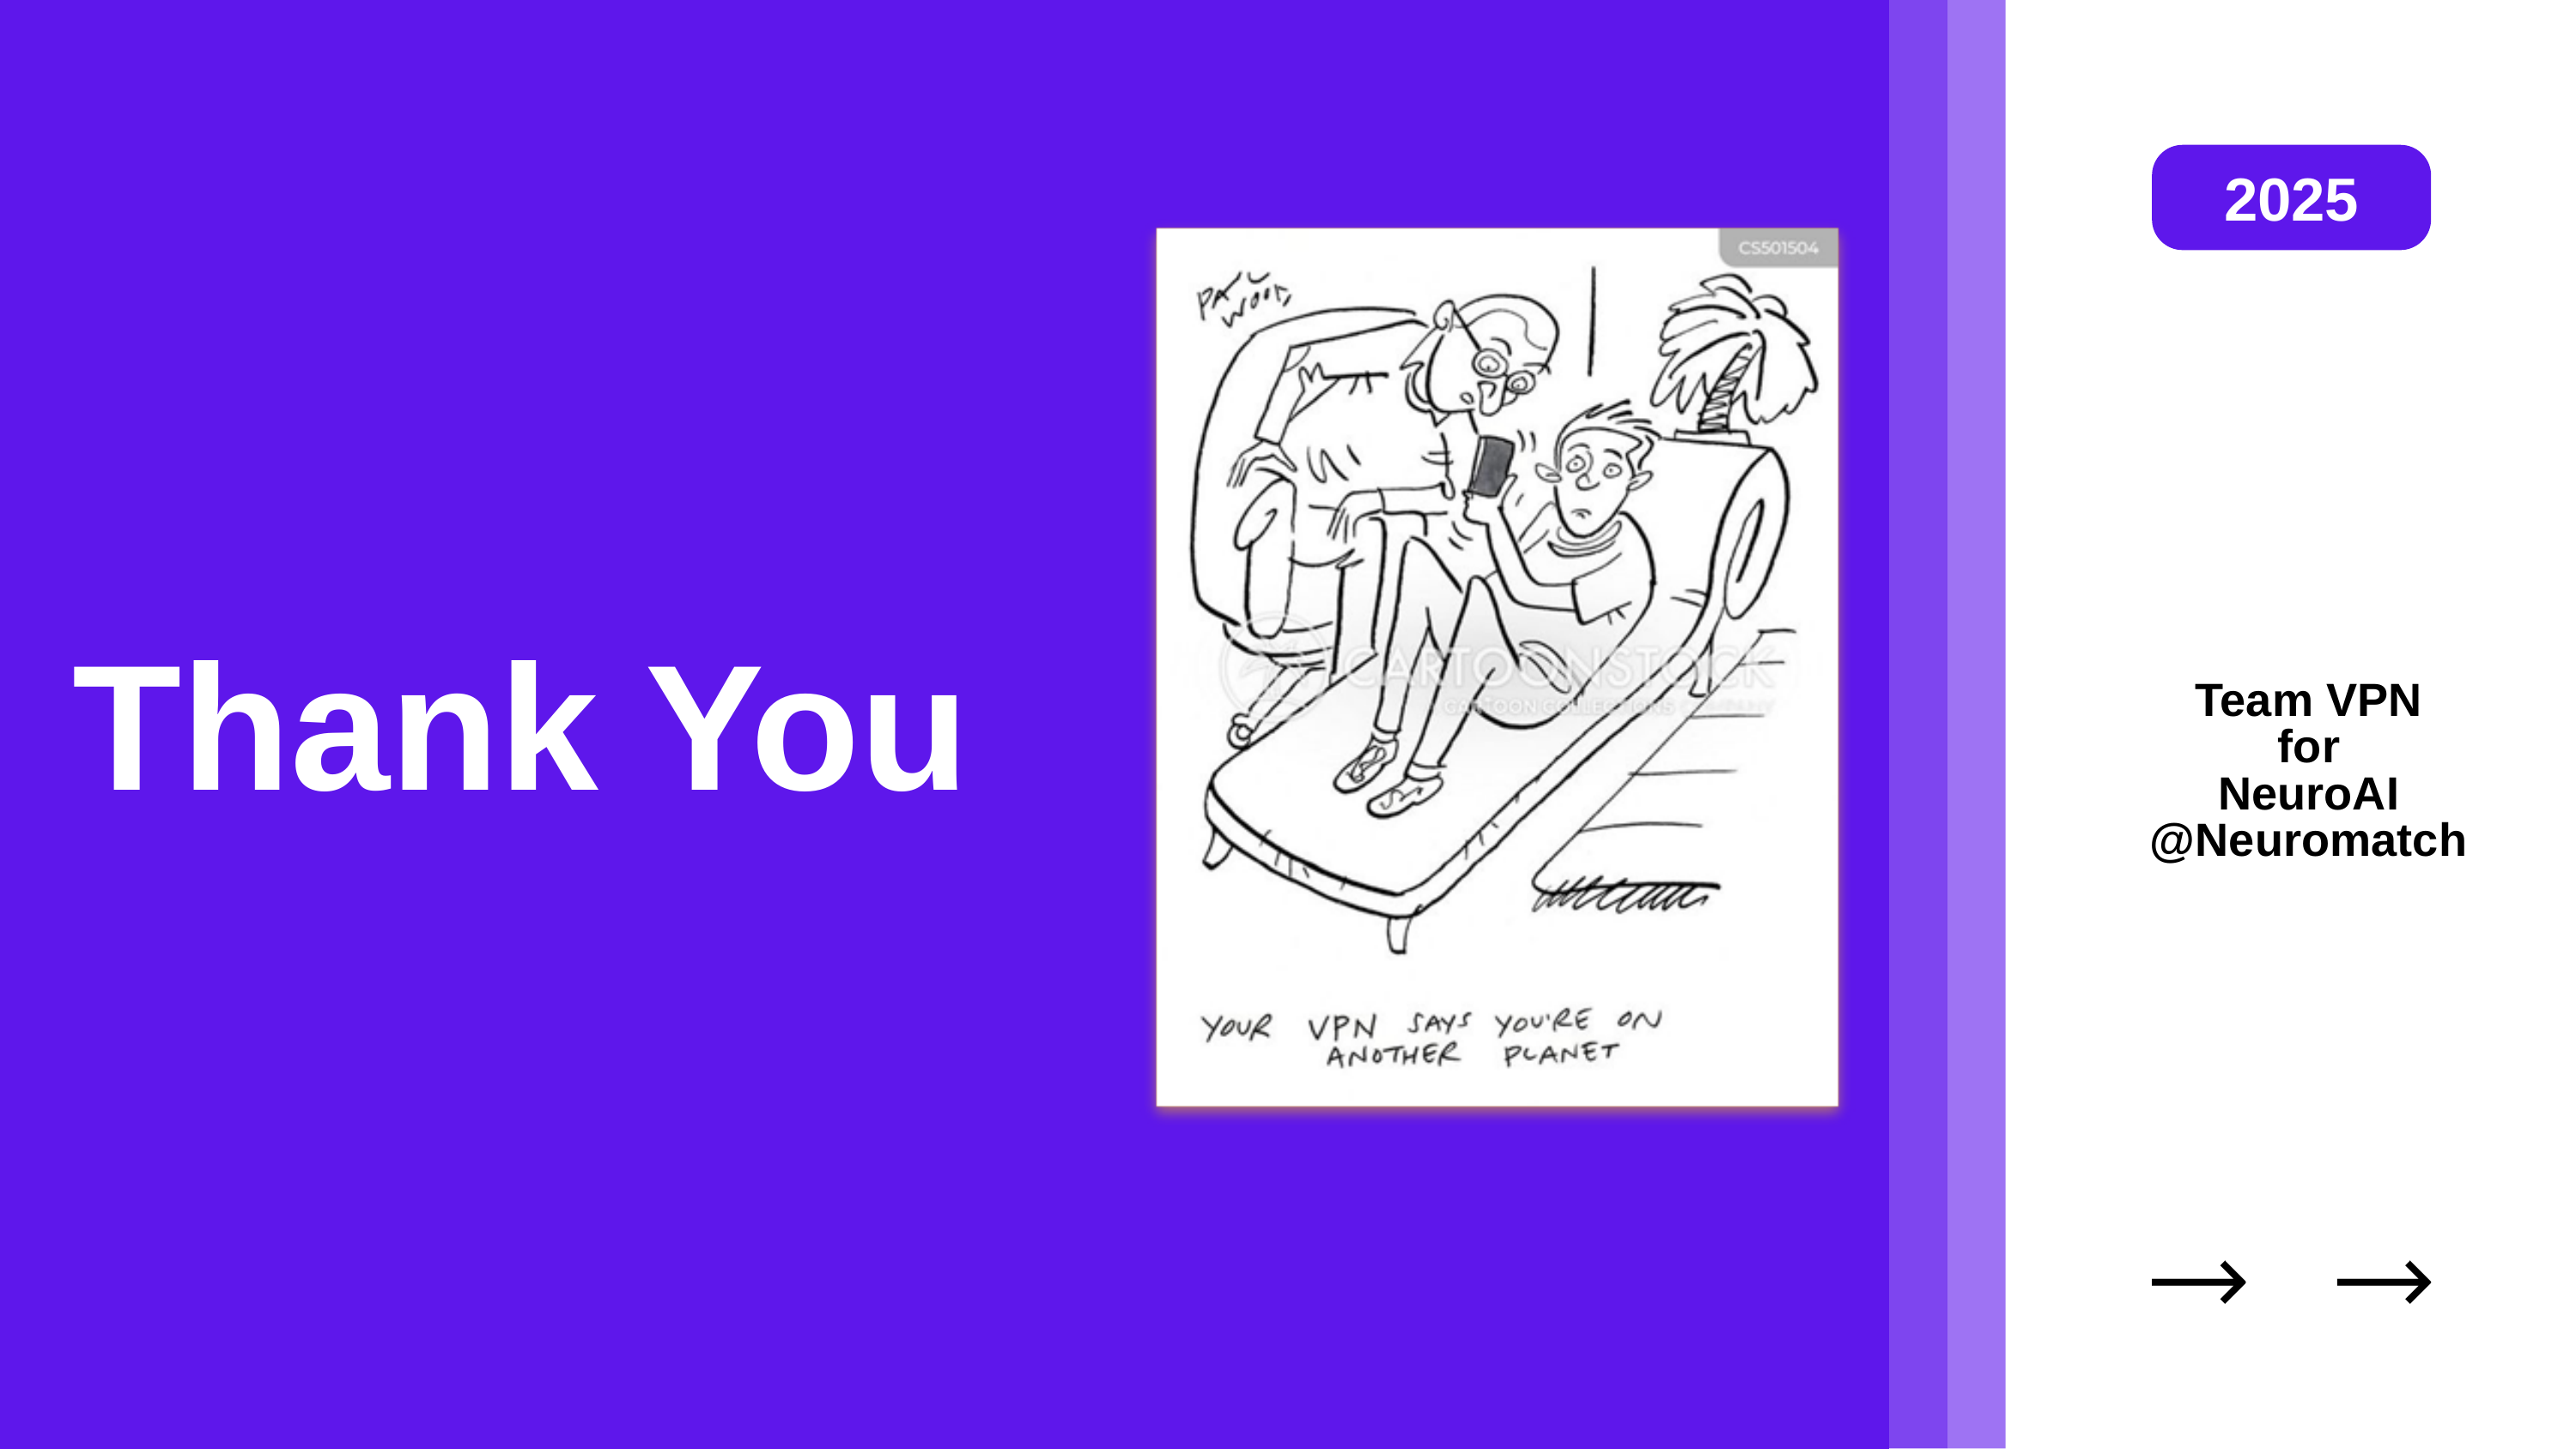

2025

Thank You
Team VPN
for
NeuroAI
@Neuromatch